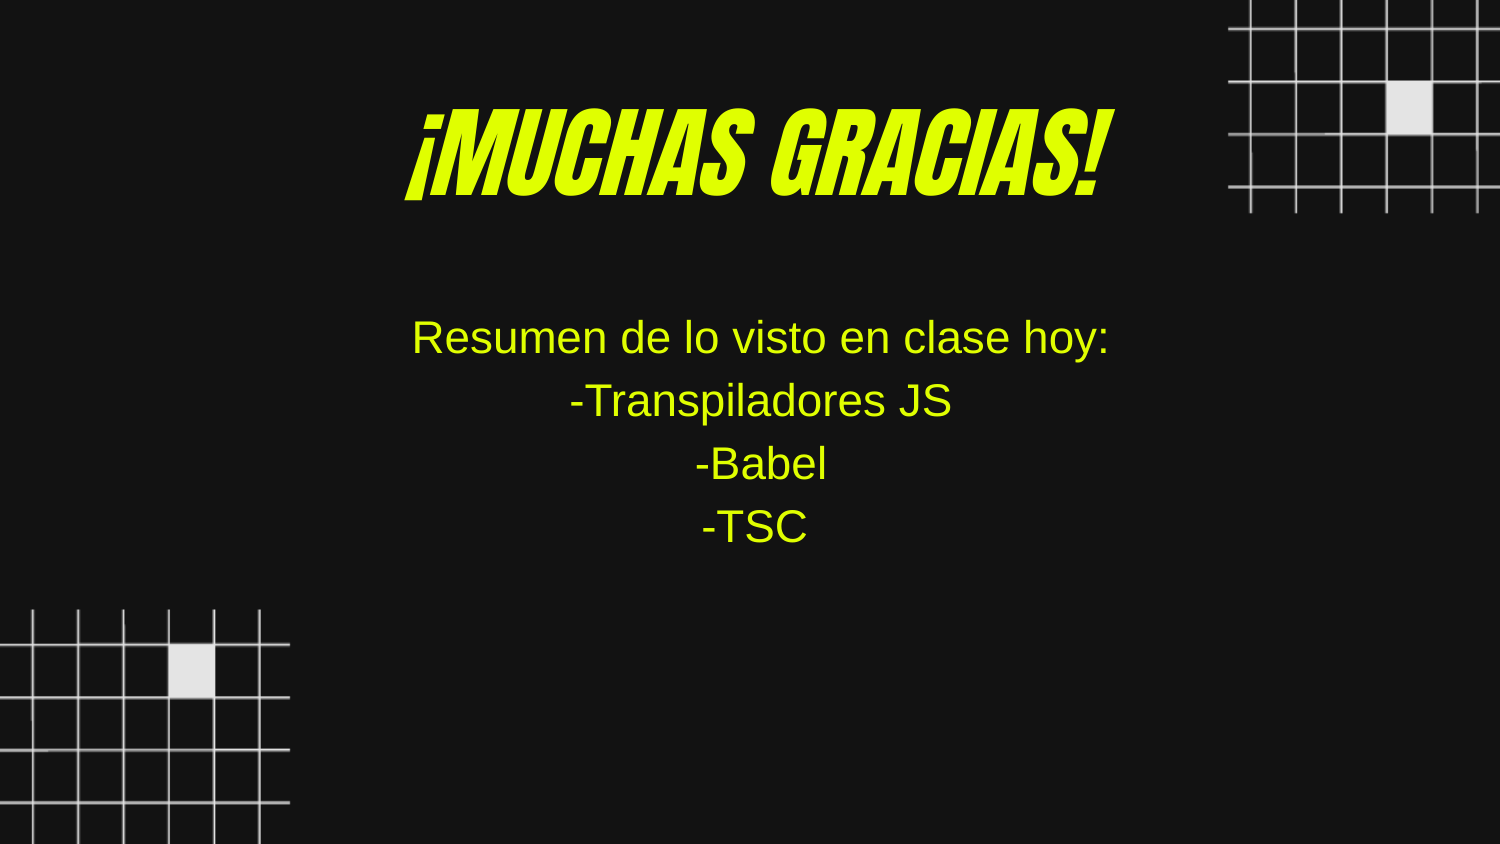

¡MUCHAS GRACIAS!
Resumen de lo visto en clase hoy:
-Transpiladores JS
-Babel
-TSC